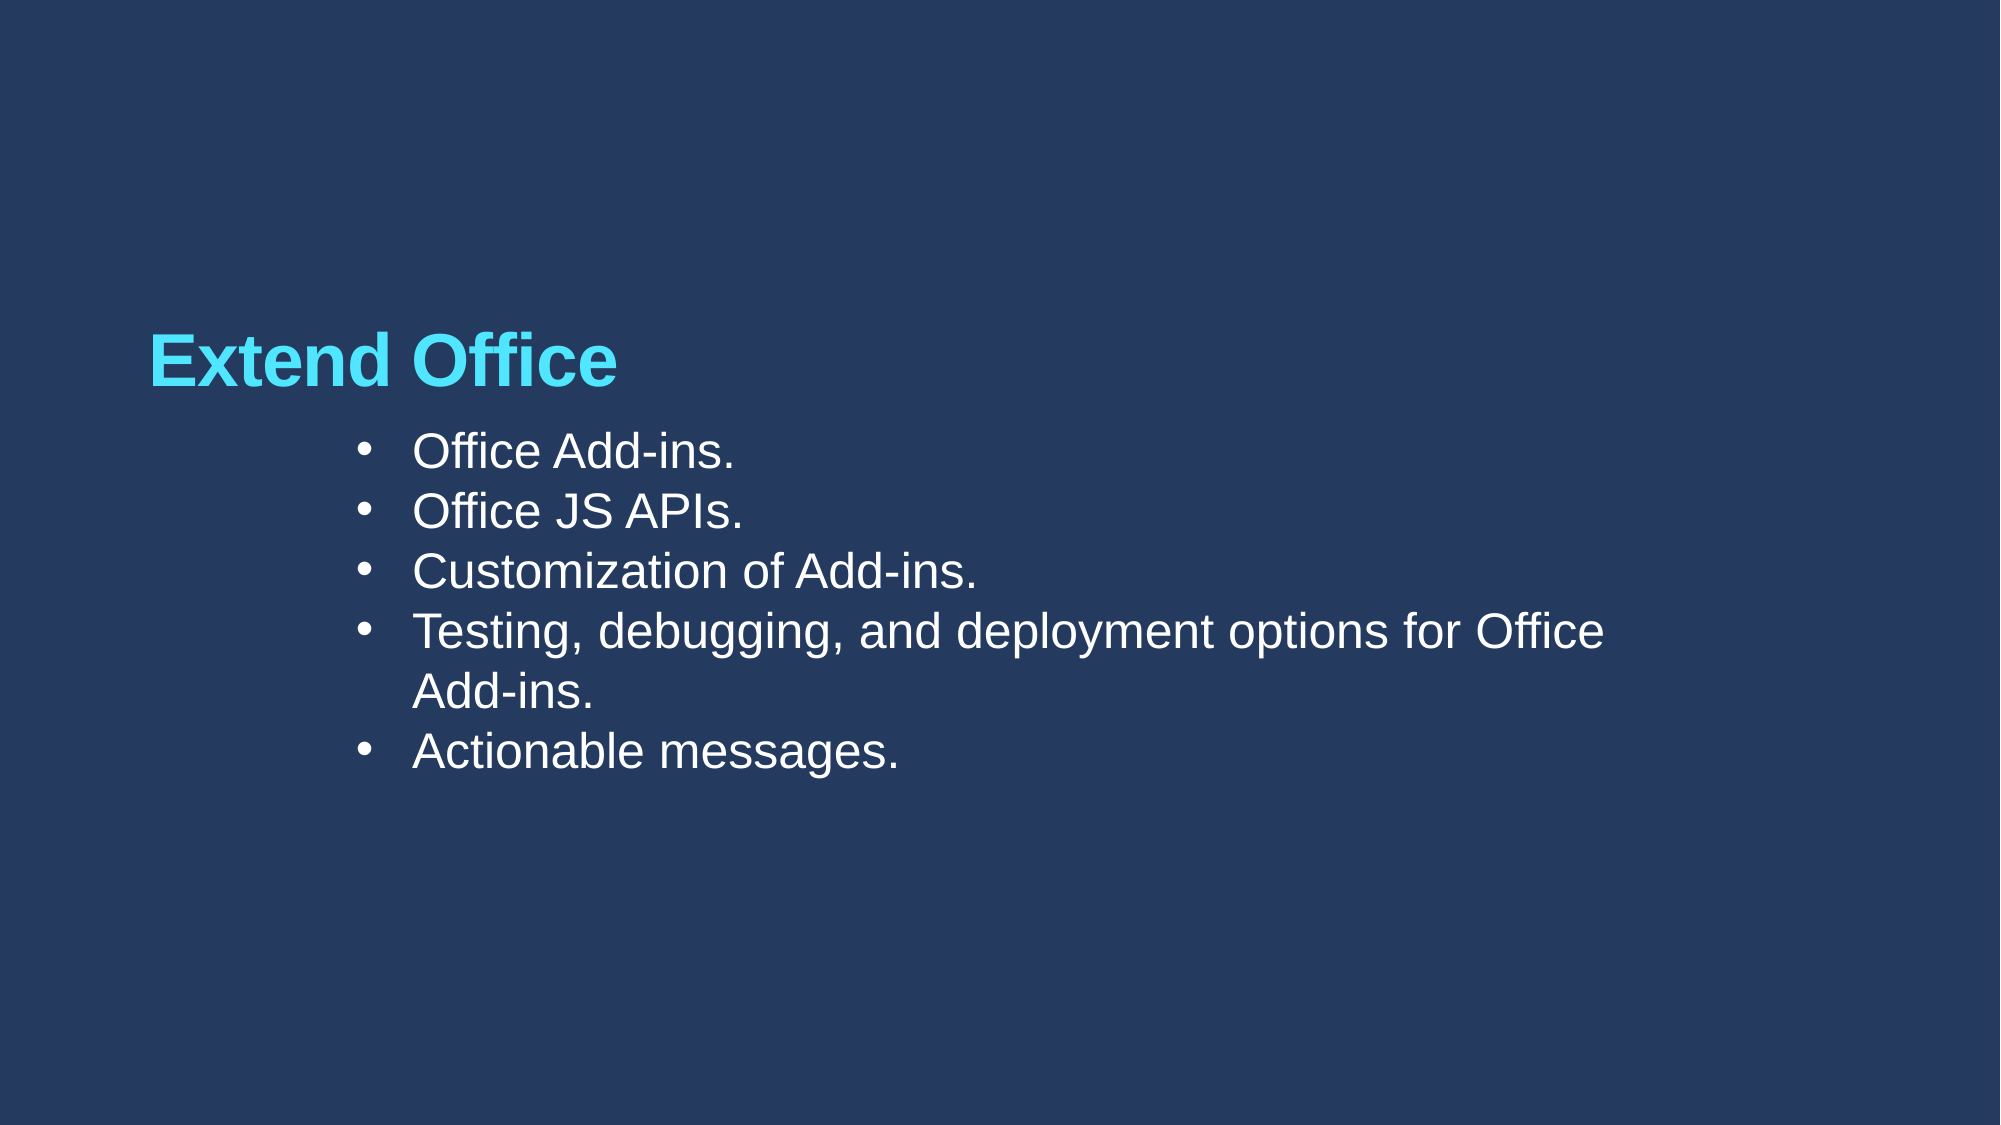

# Extend Office
Office Add-ins.
Office JS APIs.
Customization of Add-ins.
Testing, debugging, and deployment options for Office Add-ins.
Actionable messages.